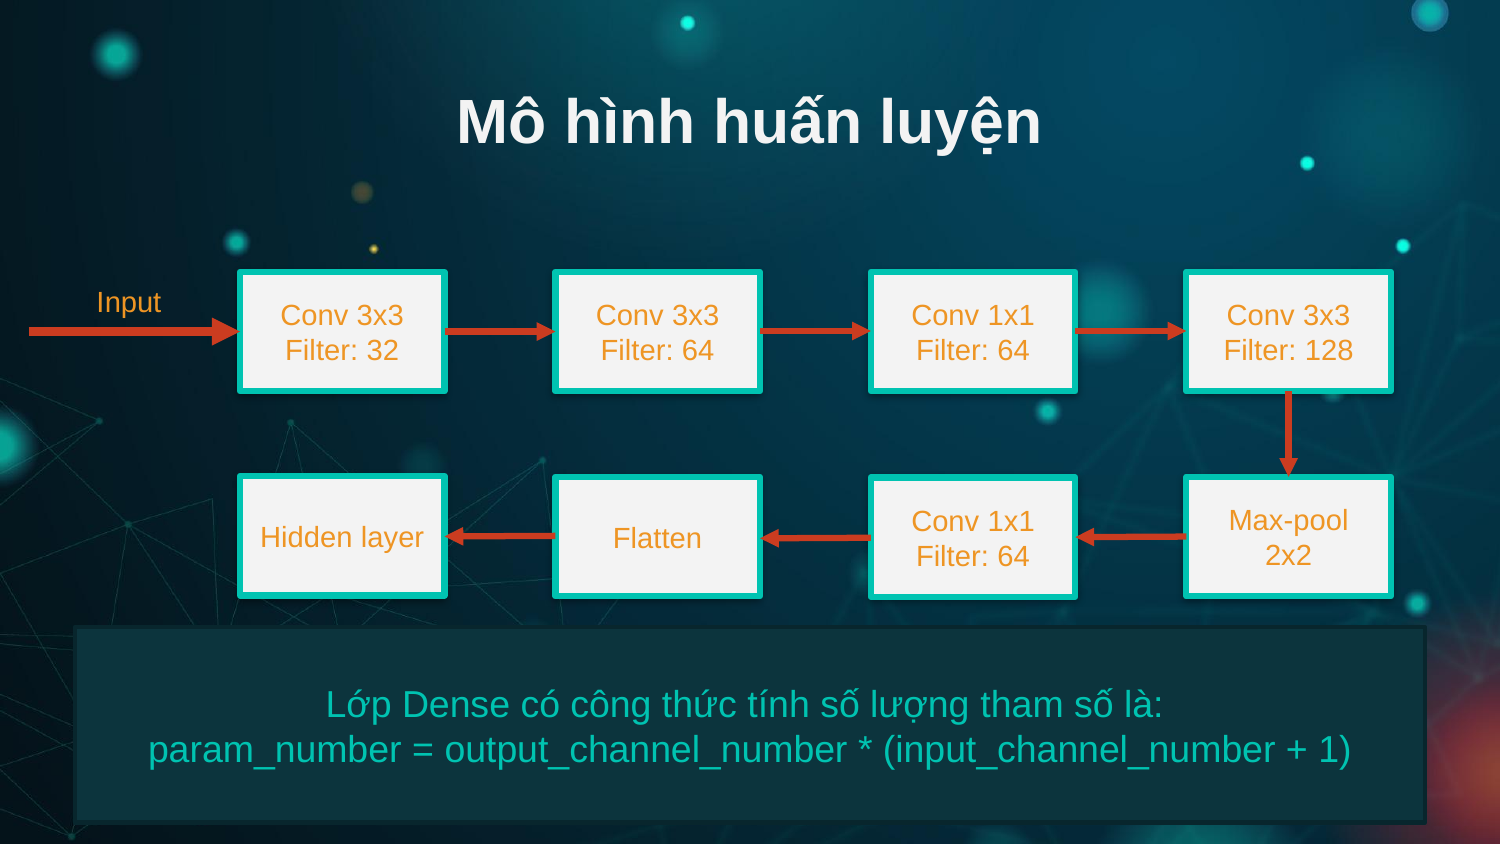

# Mô hình huấn luyện
Conv 1x1
Filter: 64
Conv 3x3
Filter: 128
Conv 3x3
Filter: 32
Conv 3x3
Filter: 64
Input
Hidden layer
Flatten
Max-pool 2x2
Conv 1x1
Filter: 64
Lớp Dense có công thức tính số lượng tham số là:
param_number = output_channel_number * (input_channel_number + 1)